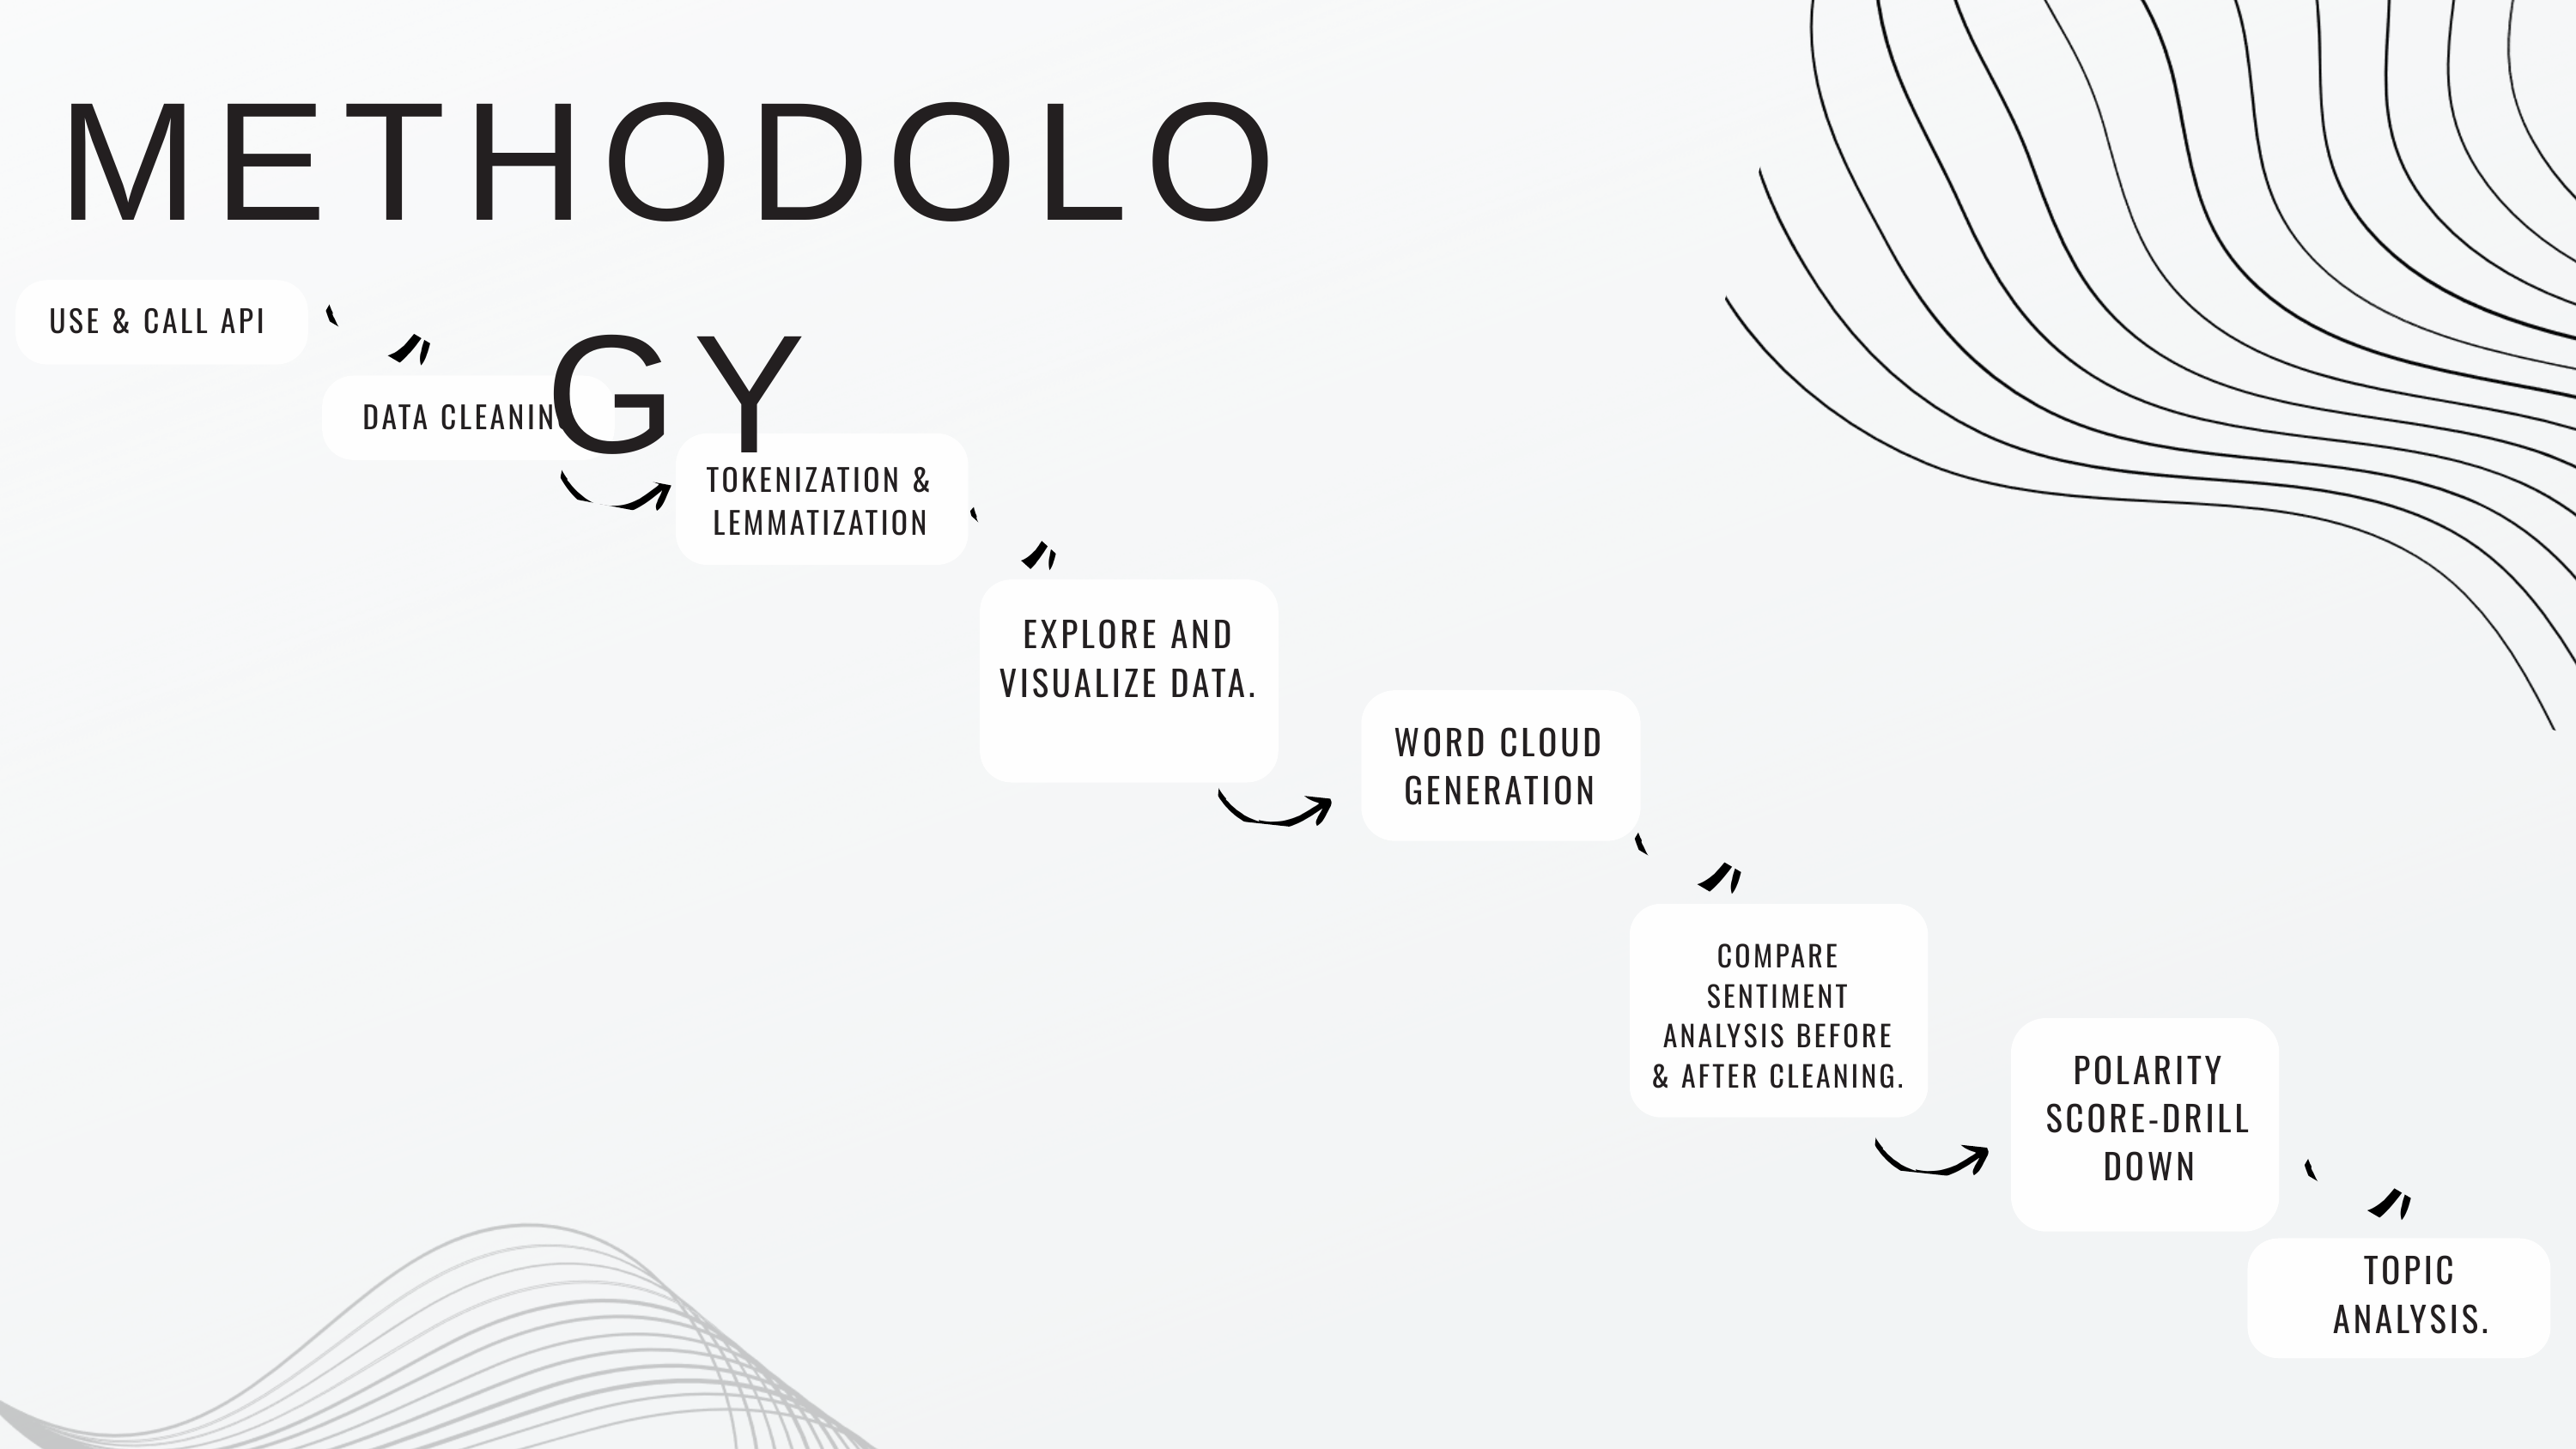

METHODOLOGY

USE & CALL API

DATA CLEANING

TOKENIZATION & LEMMATIZATION

EXPLORE AND VISUALIZE DATA.

WORD CLOUD GENERATION

COMPARE SENTIMENT ANALYSIS BEFORE & AFTER CLEANING.

POLARITY SCORE-DRILL DOWN

TOPIC ANALYSIS.